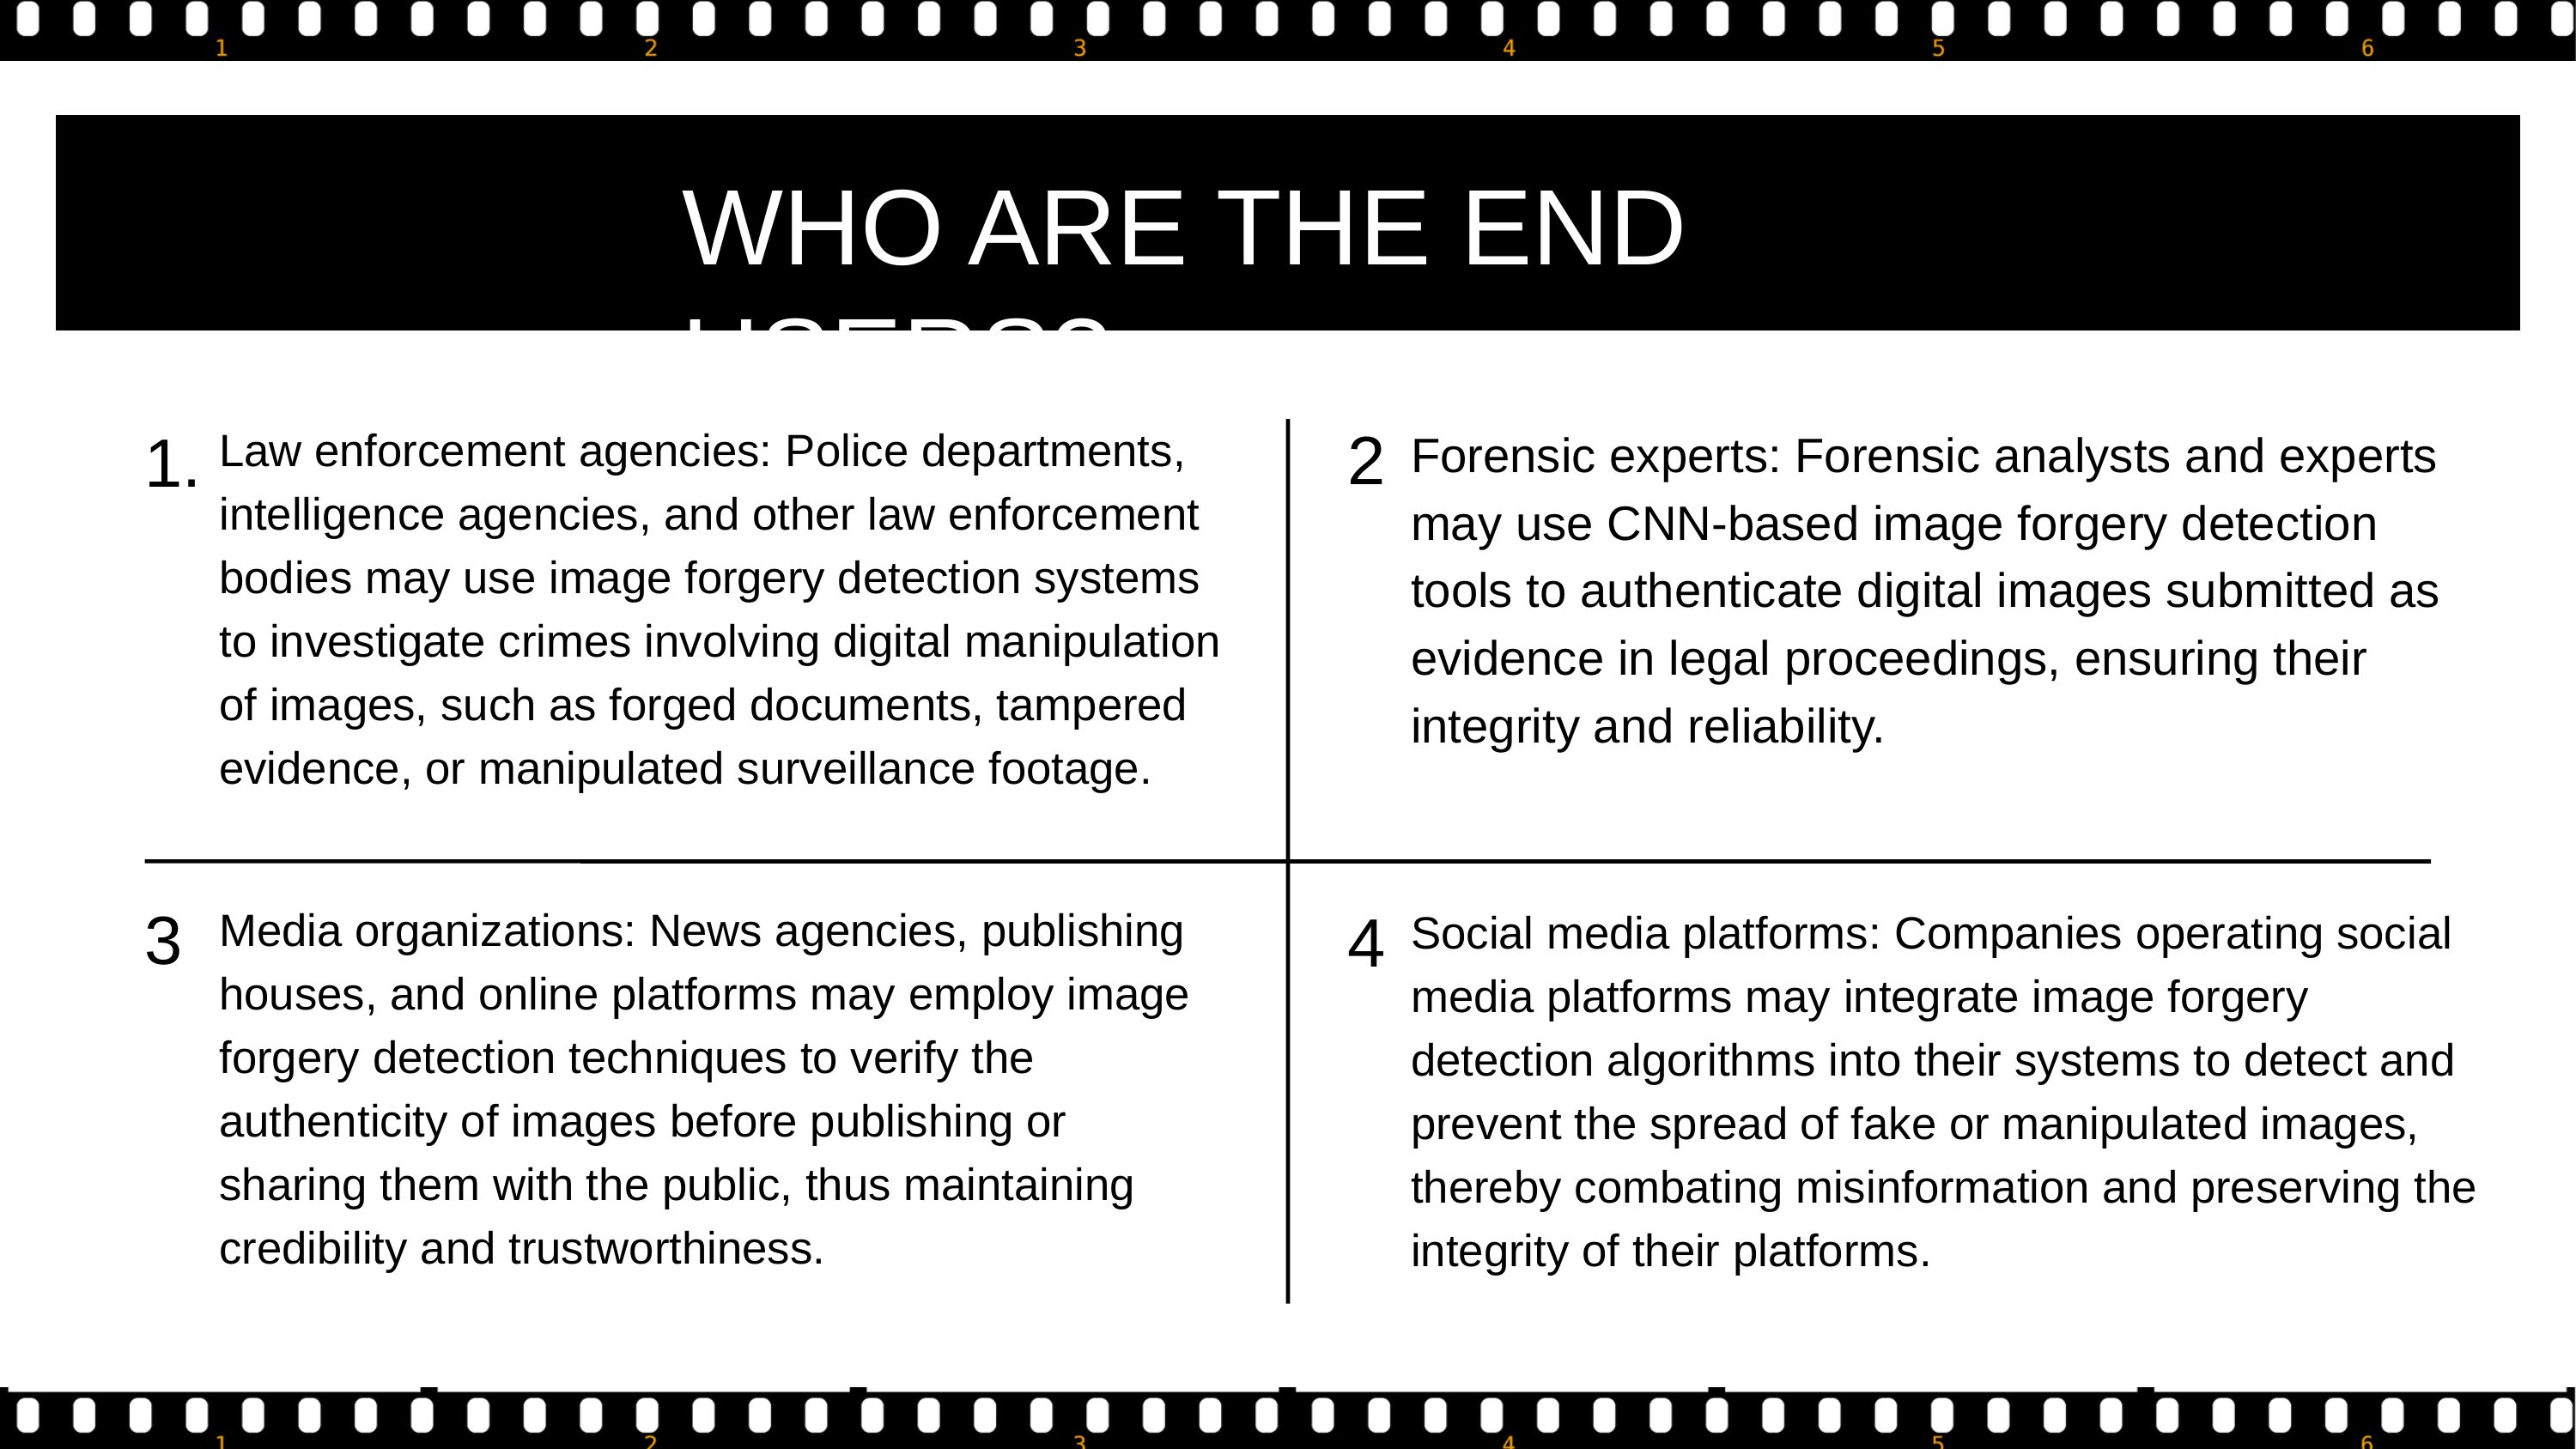

WHO ARE THE END USERS?
Law enforcement agencies: Police departments, intelligence agencies, and other law enforcement bodies may use image forgery detection systems to investigate crimes involving digital manipulation of images, such as forged documents, tampered evidence, or manipulated surveillance footage.
Forensic experts: Forensic analysts and experts may use CNN-based image forgery detection tools to authenticate digital images submitted as evidence in legal proceedings, ensuring their integrity and reliability.

2
1.

Media organizations: News agencies, publishing houses, and online platforms may employ image forgery detection techniques to verify the authenticity of images before publishing or sharing them with the public, thus maintaining credibility and trustworthiness.
Social media platforms: Companies operating social media platforms may integrate image forgery detection algorithms into their systems to detect and prevent the spread of fake or manipulated images, thereby combating misinformation and preserving the integrity of their platforms.
3
4